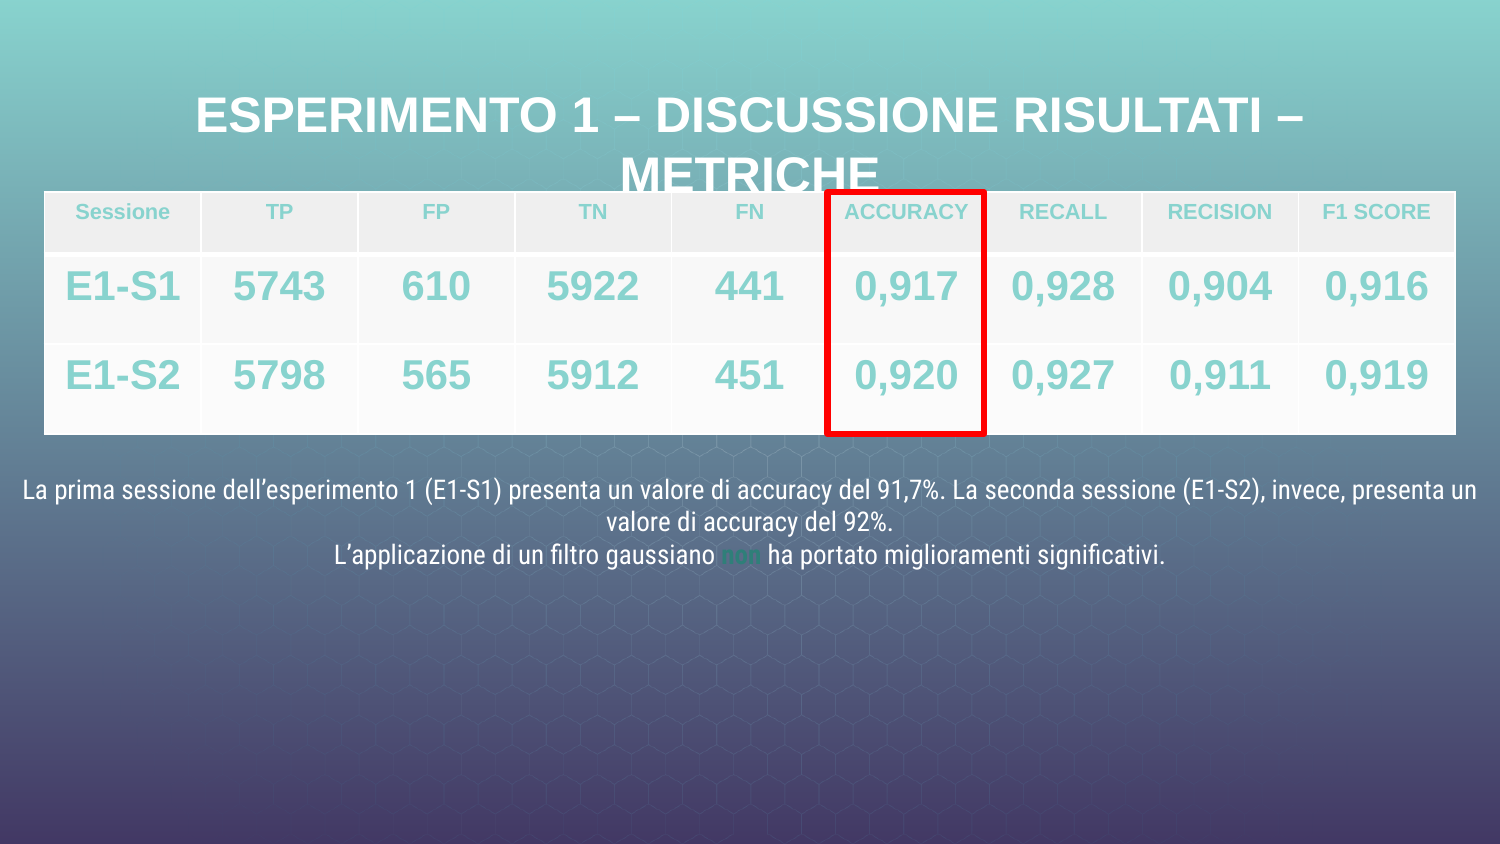

# ESPERIMENTO 1 – DISCUSSIONE RISULTATI – METRICHE
| Sessione | TP | FP | TN | FN | ACCURACY | RECALL | RECISION | F1 SCORE |
| --- | --- | --- | --- | --- | --- | --- | --- | --- |
| E1-S1 | 5743 | 610 | 5922 | 441 | 0,917 | 0,928 | 0,904 | 0,916 |
| E1-S2 | 5798 | 565 | 5912 | 451 | 0,920 | 0,927 | 0,911 | 0,919 |

La prima sessione dell’esperimento 1 (E1-S1) presenta un valore di accuracy del 91,7%. La seconda sessione (E1-S2), invece, presenta un valore di accuracy del 92%.
L’applicazione di un filtro gaussiano non ha portato miglioramenti significativi.